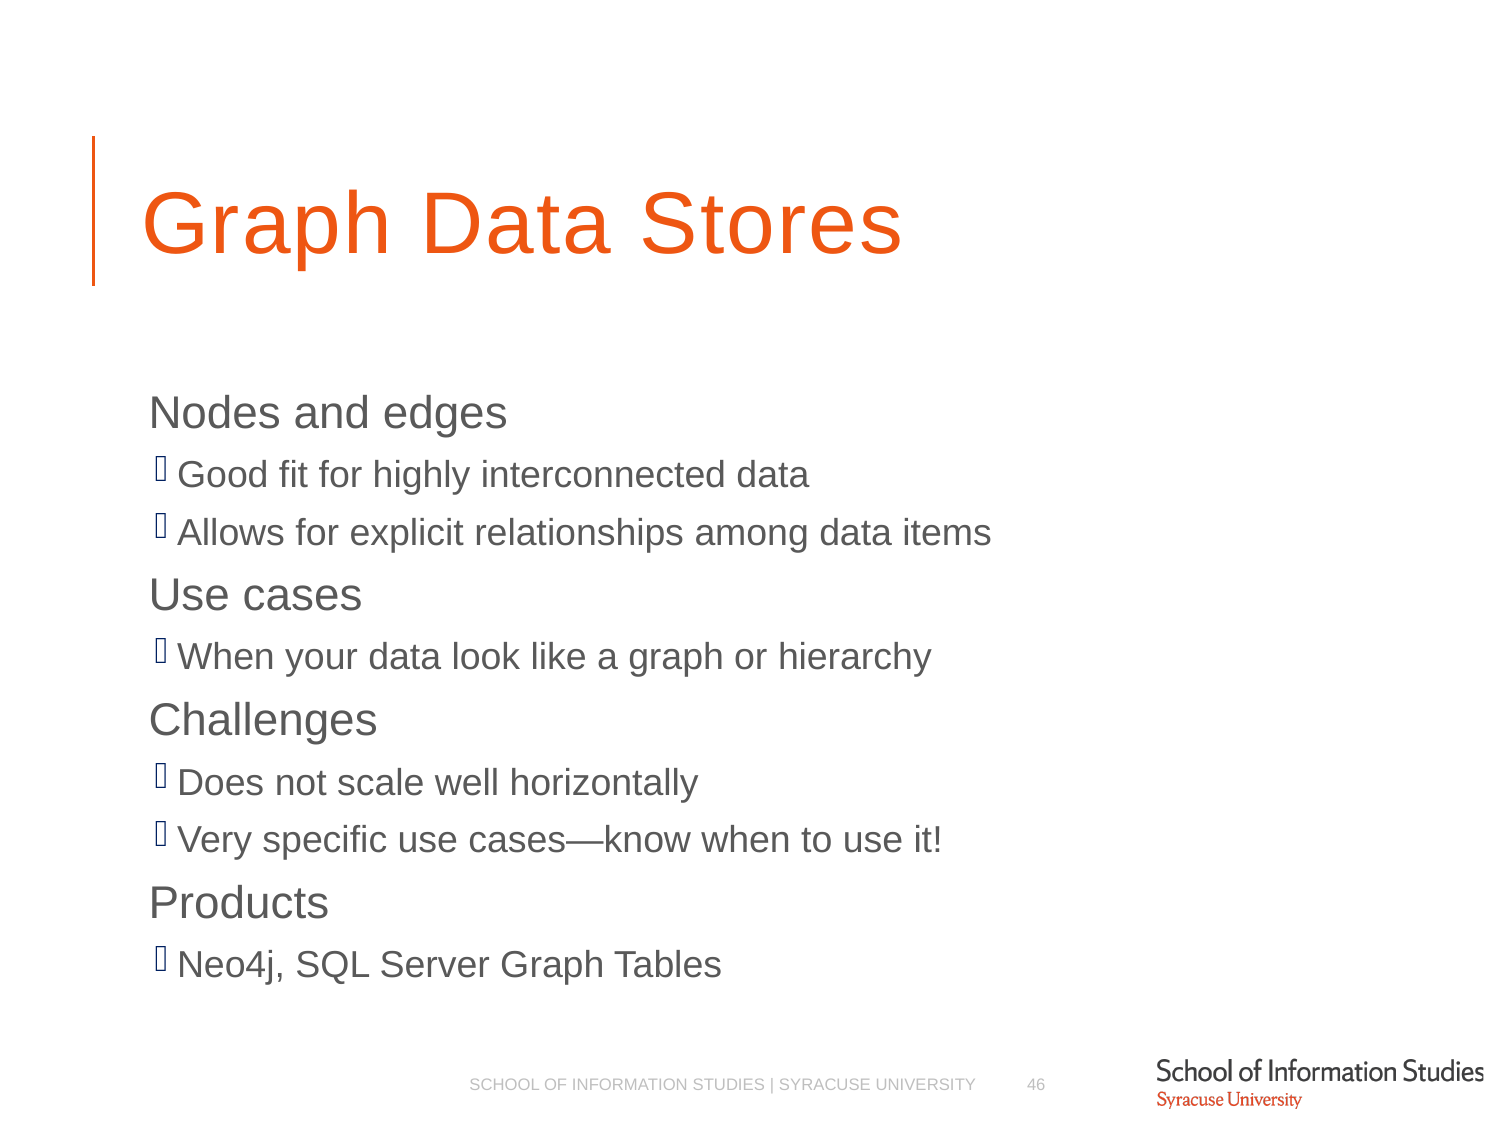

# Graph Data Stores
Nodes and edges
Good fit for highly interconnected data
Allows for explicit relationships among data items
Use cases
When your data look like a graph or hierarchy
Challenges
Does not scale well horizontally
Very specific use cases—know when to use it!
Products
Neo4j, SQL Server Graph Tables
School of Information Studies | Syracuse University
46